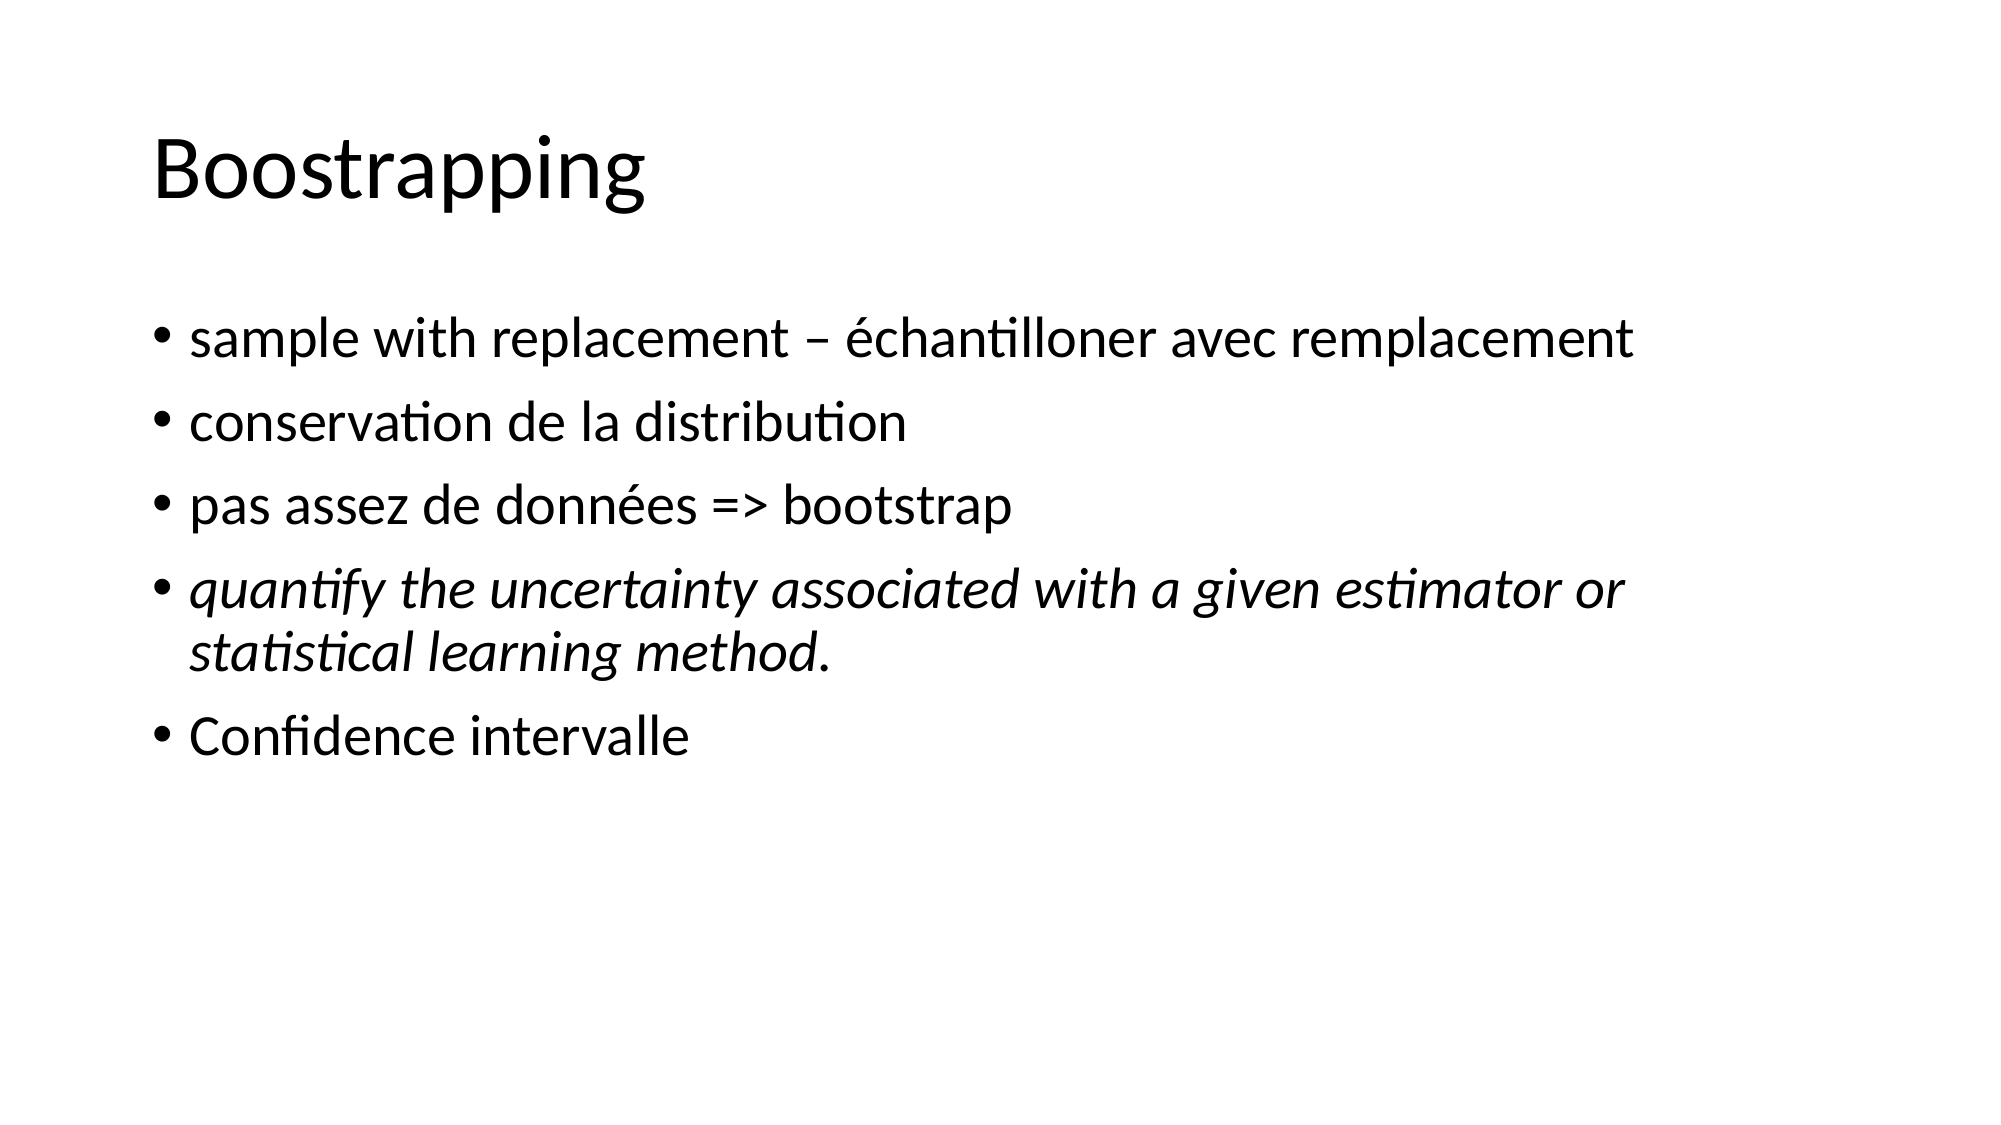

# Boostrapping
sample with replacement – échantilloner avec remplacement
conservation de la distribution
pas assez de données => bootstrap
quantify the uncertainty associated with a given estimator or statistical learning method.
Confidence intervalle